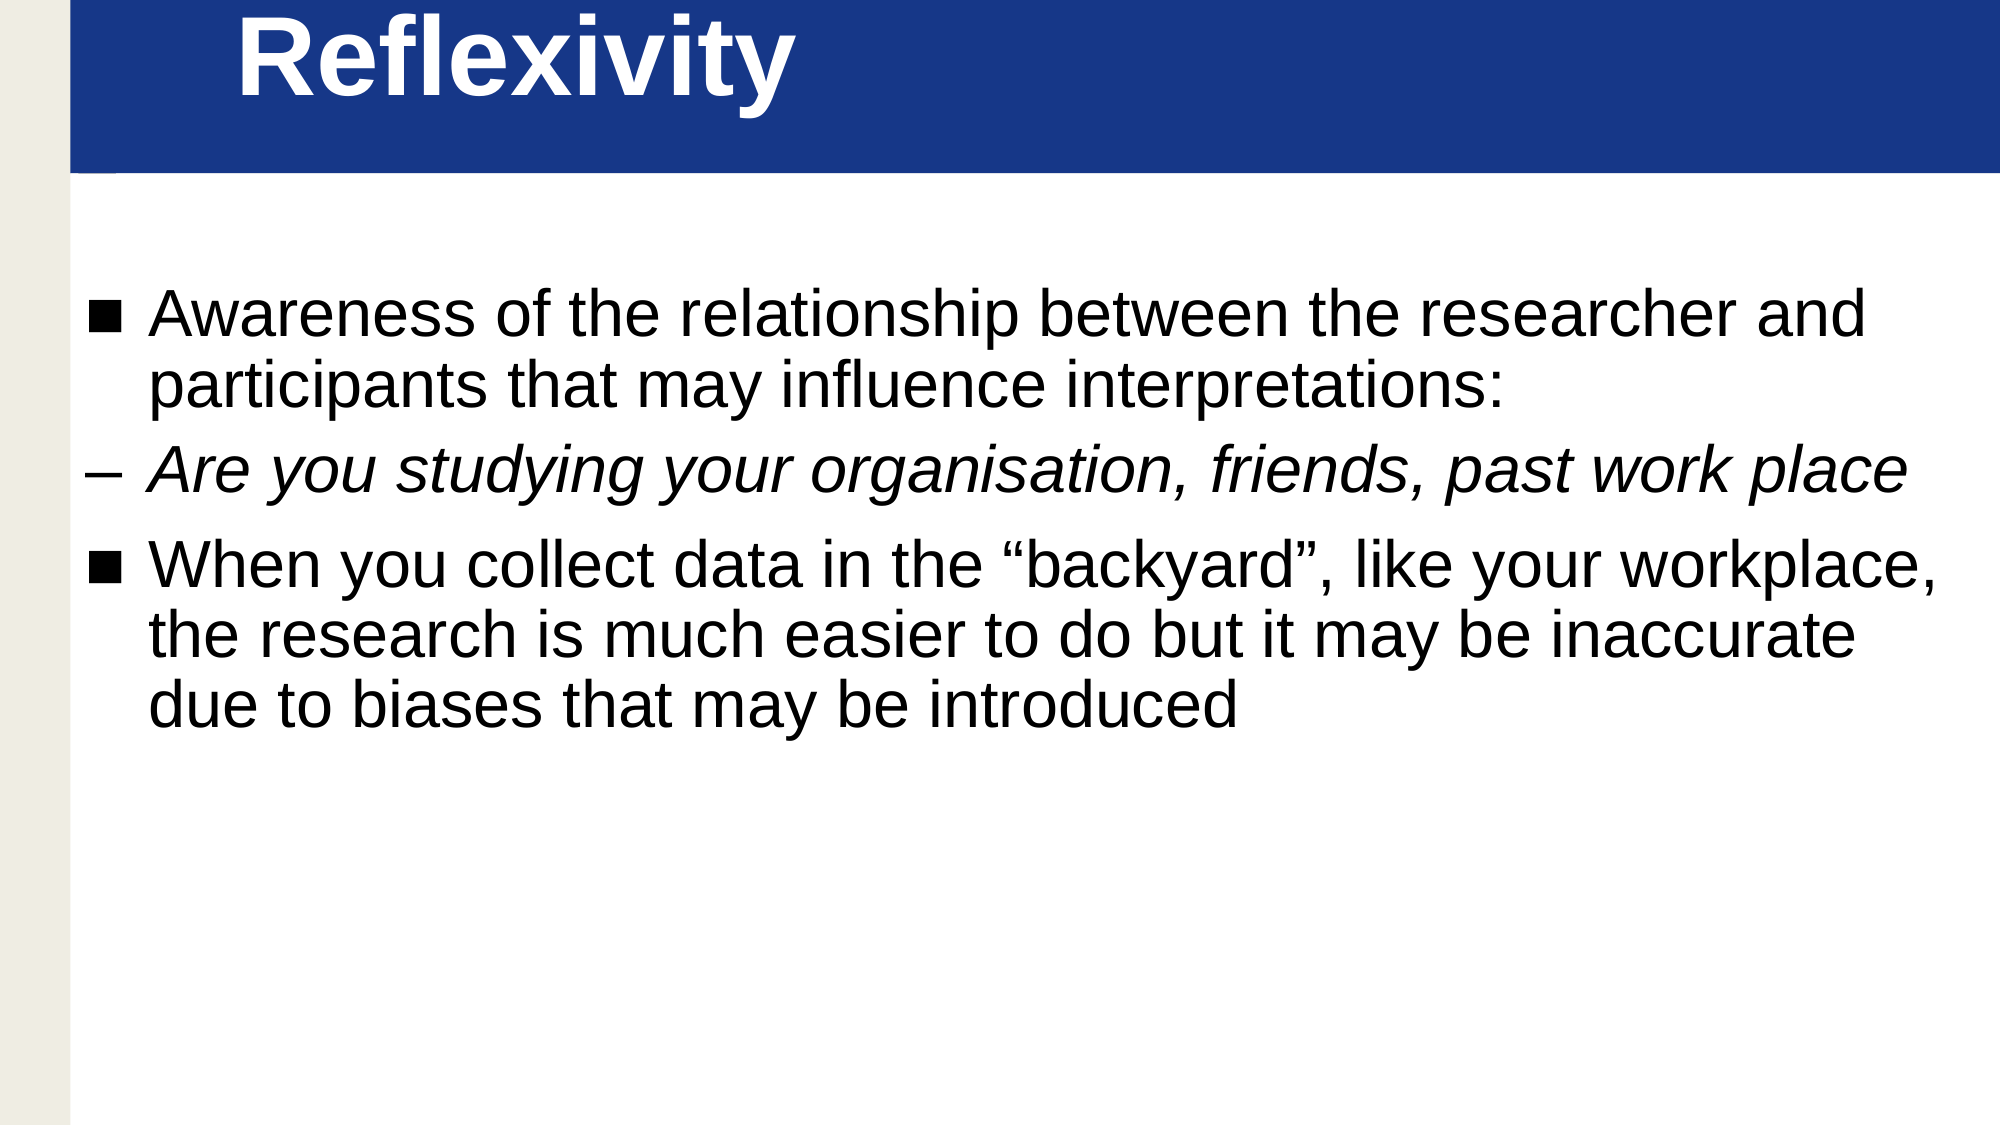

# Reflexivity

Awareness of the relationship between the researcher and participants that may influence interpretations:
Are you studying your organisation, friends, past work place
When you collect data in the “backyard”, like your workplace, the research is much easier to do but it may be inaccurate due to biases that may be introduced